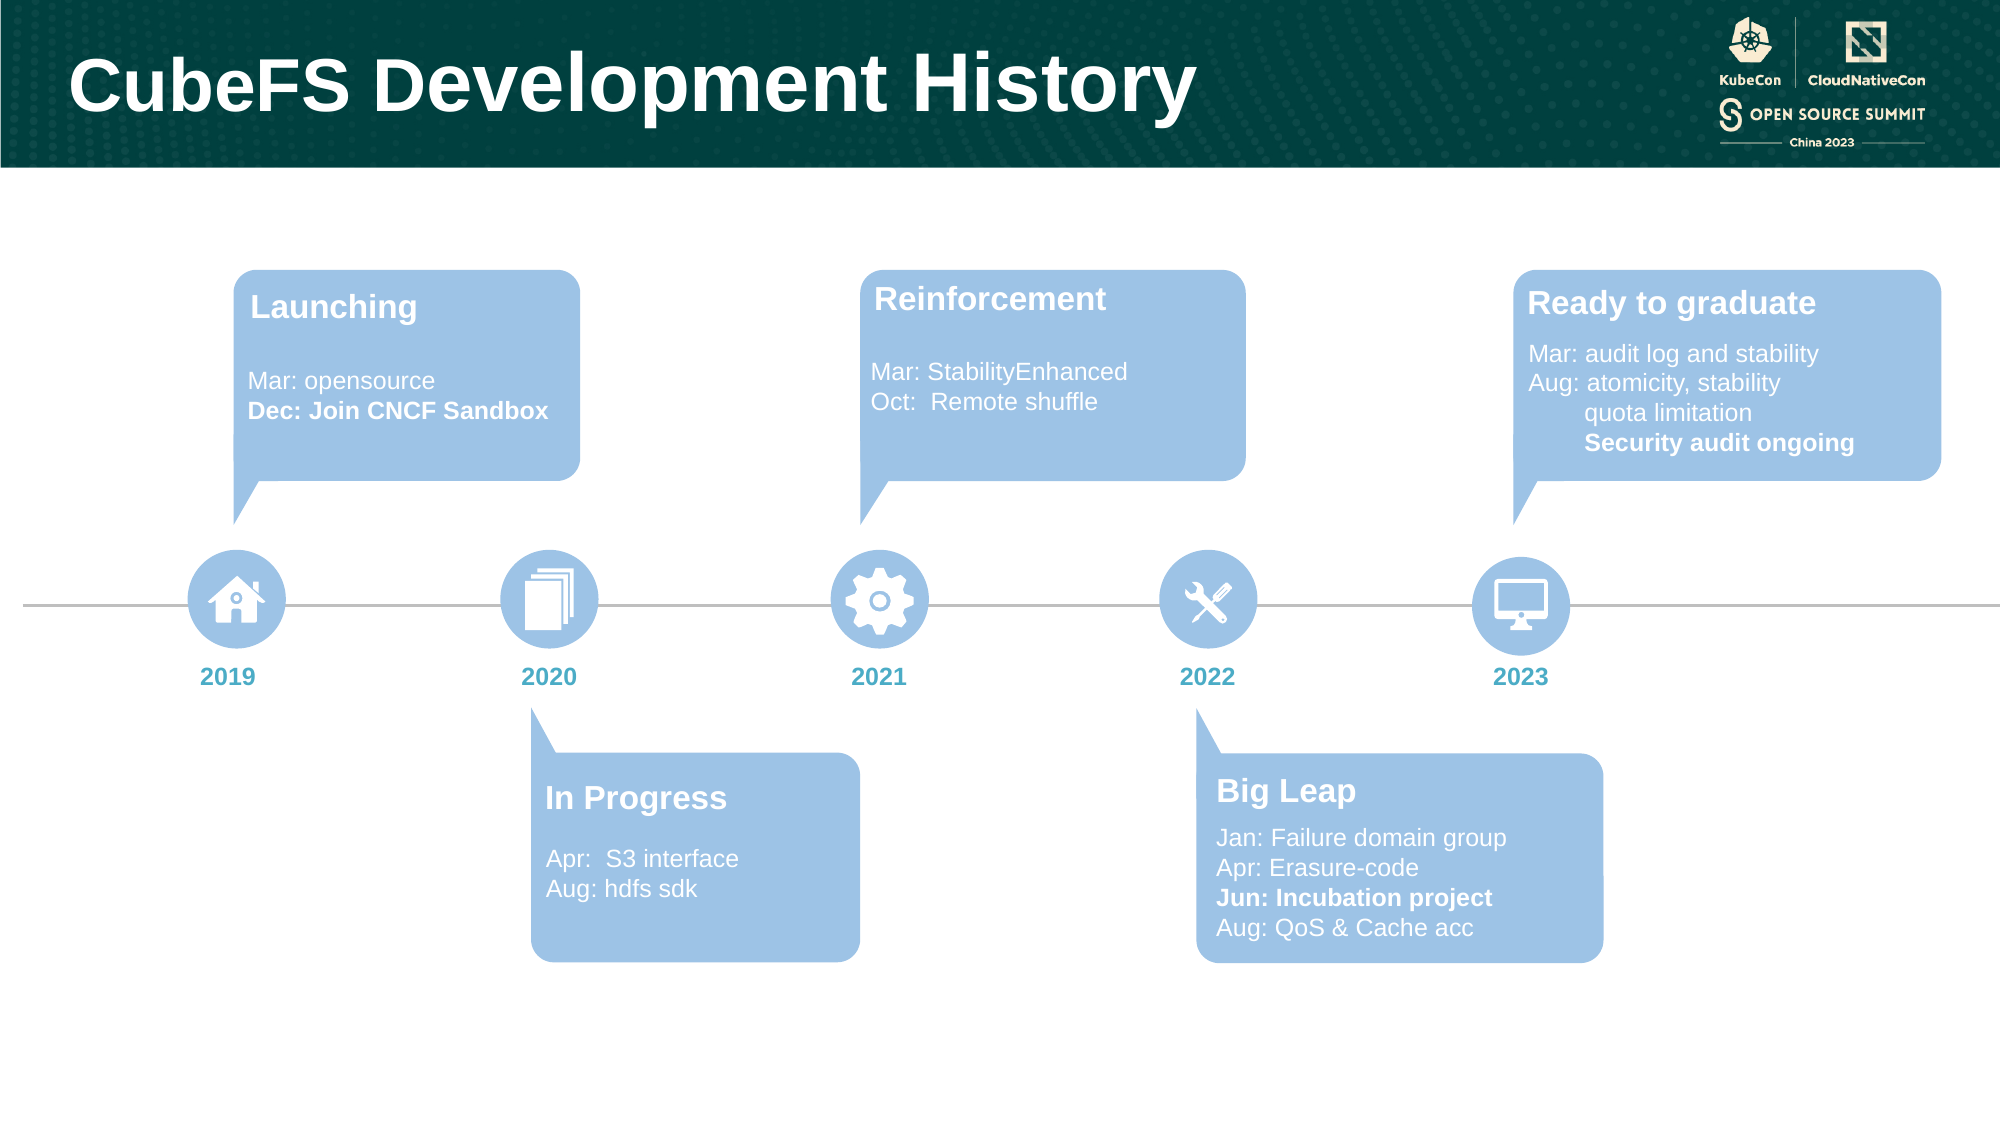

CubeFS Development History

Reinforcement
Ready to graduate
Launching
Mar: audit log and stability
Aug: atomicity, stability
        quota limitation
        Security audit ongoing
Mar: StabilityEnhanced
Oct:  Remote shuffle
Mar: opensource
Dec: Join CNCF Sandbox

2019
2020
2021
2022
2023

Big Leap
In Progress
Jan: Failure domain group
Apr: Erasure-code
Jun: Incubation project
Aug: QoS & Cache acc
Apr:  S3 interface
Aug: hdfs sdk